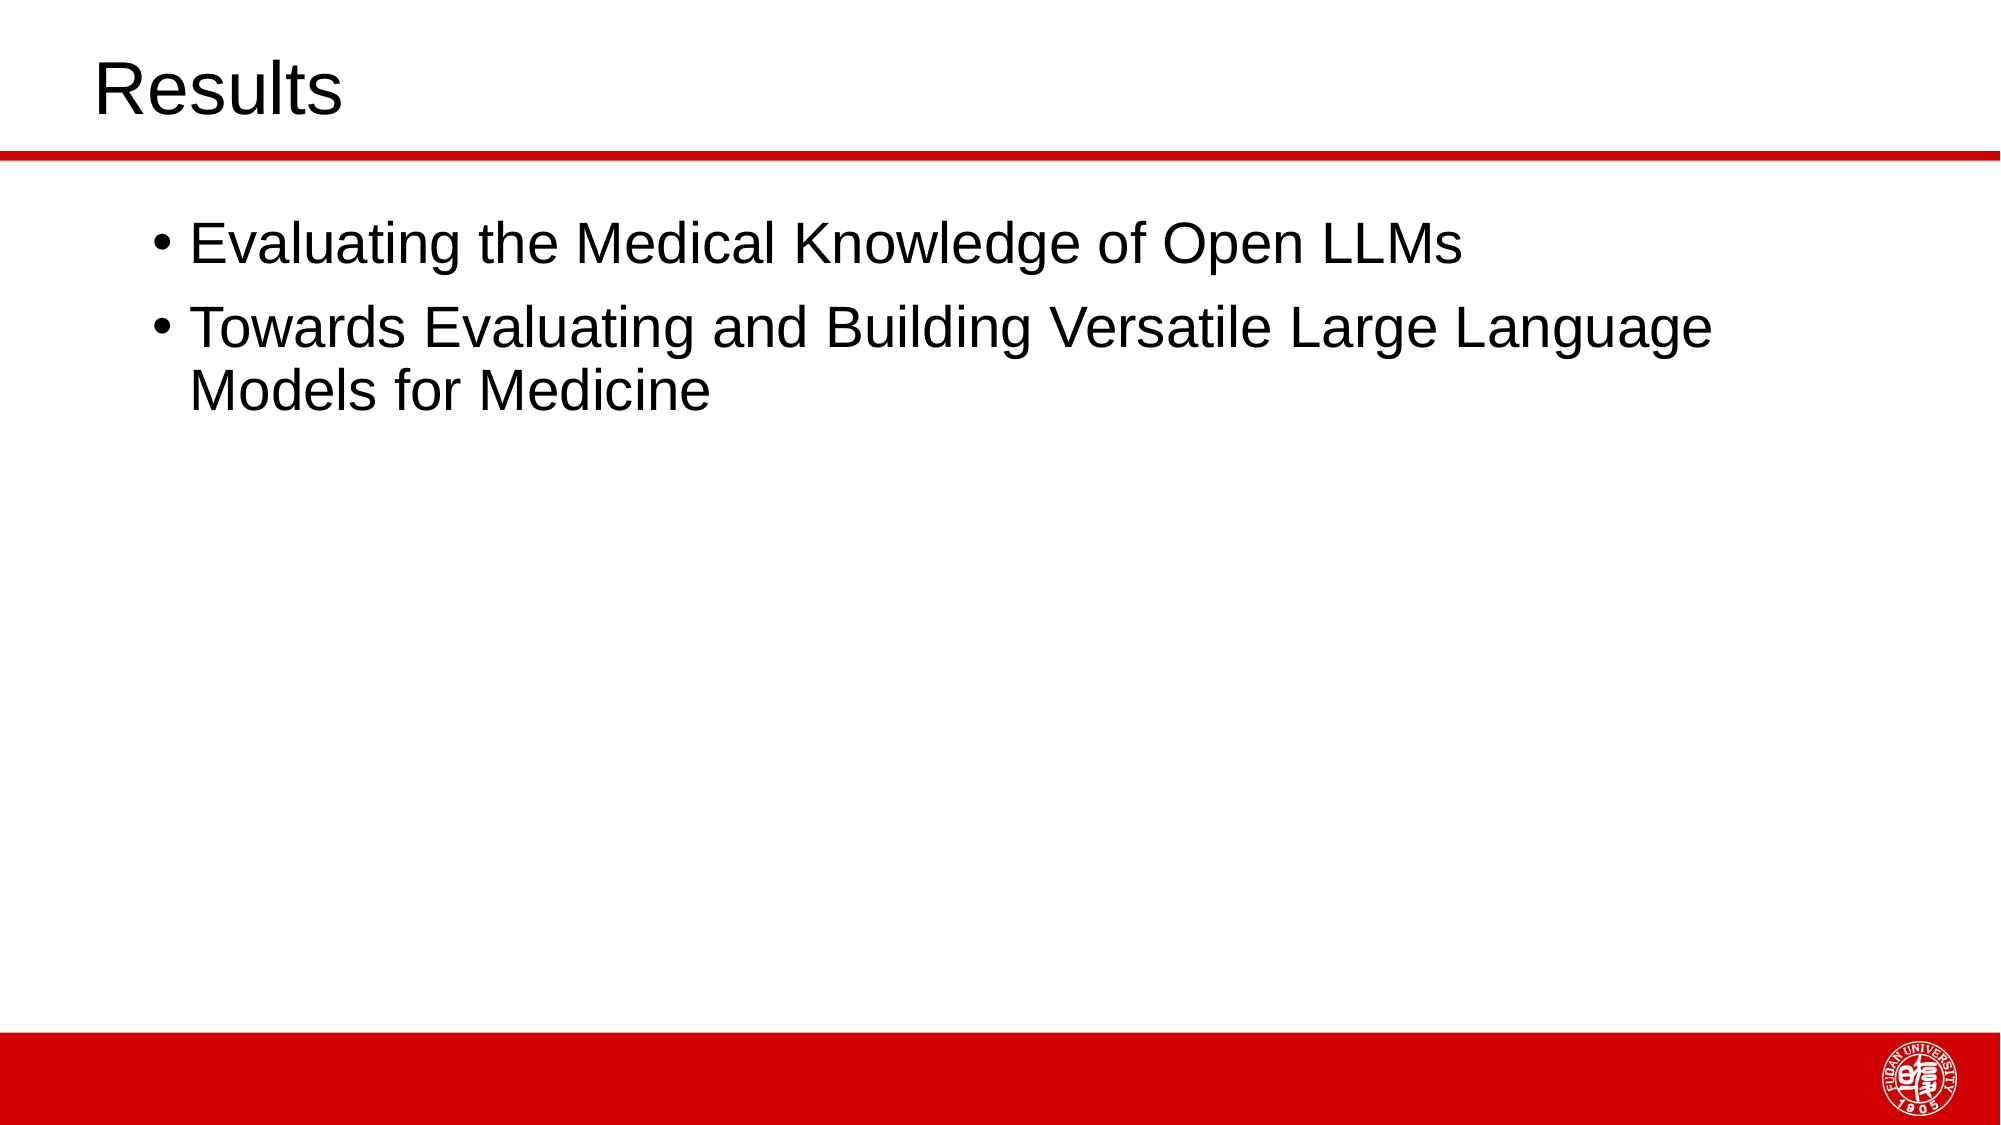

# Results
Evaluating the Medical Knowledge of Open LLMs
Towards Evaluating and Building Versatile Large Language Models for Medicine